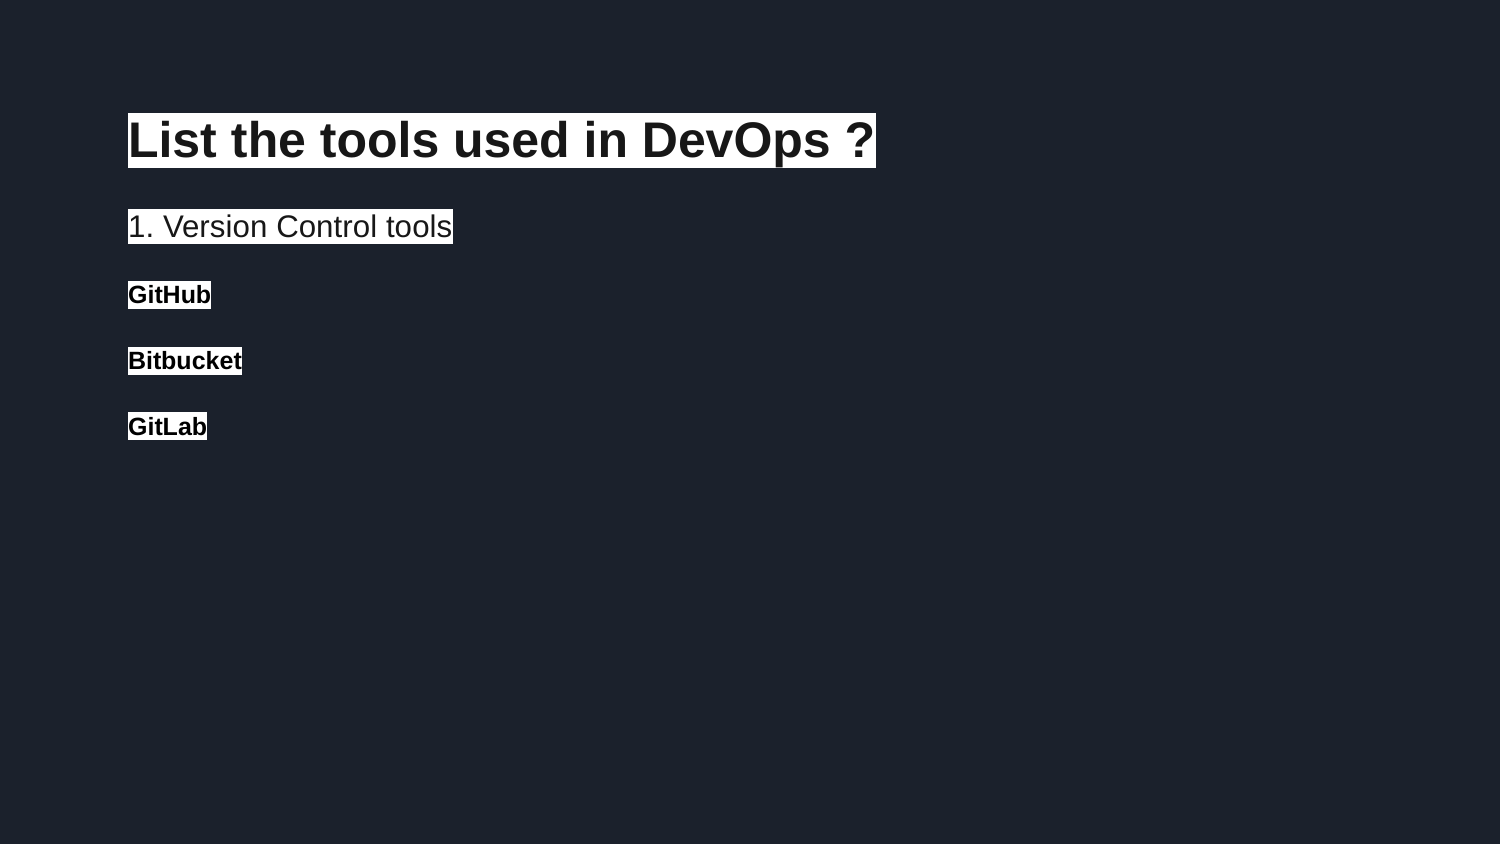

List the tools used in DevOps ?
1. Version Control tools
GitHub
Bitbucket
GitLab